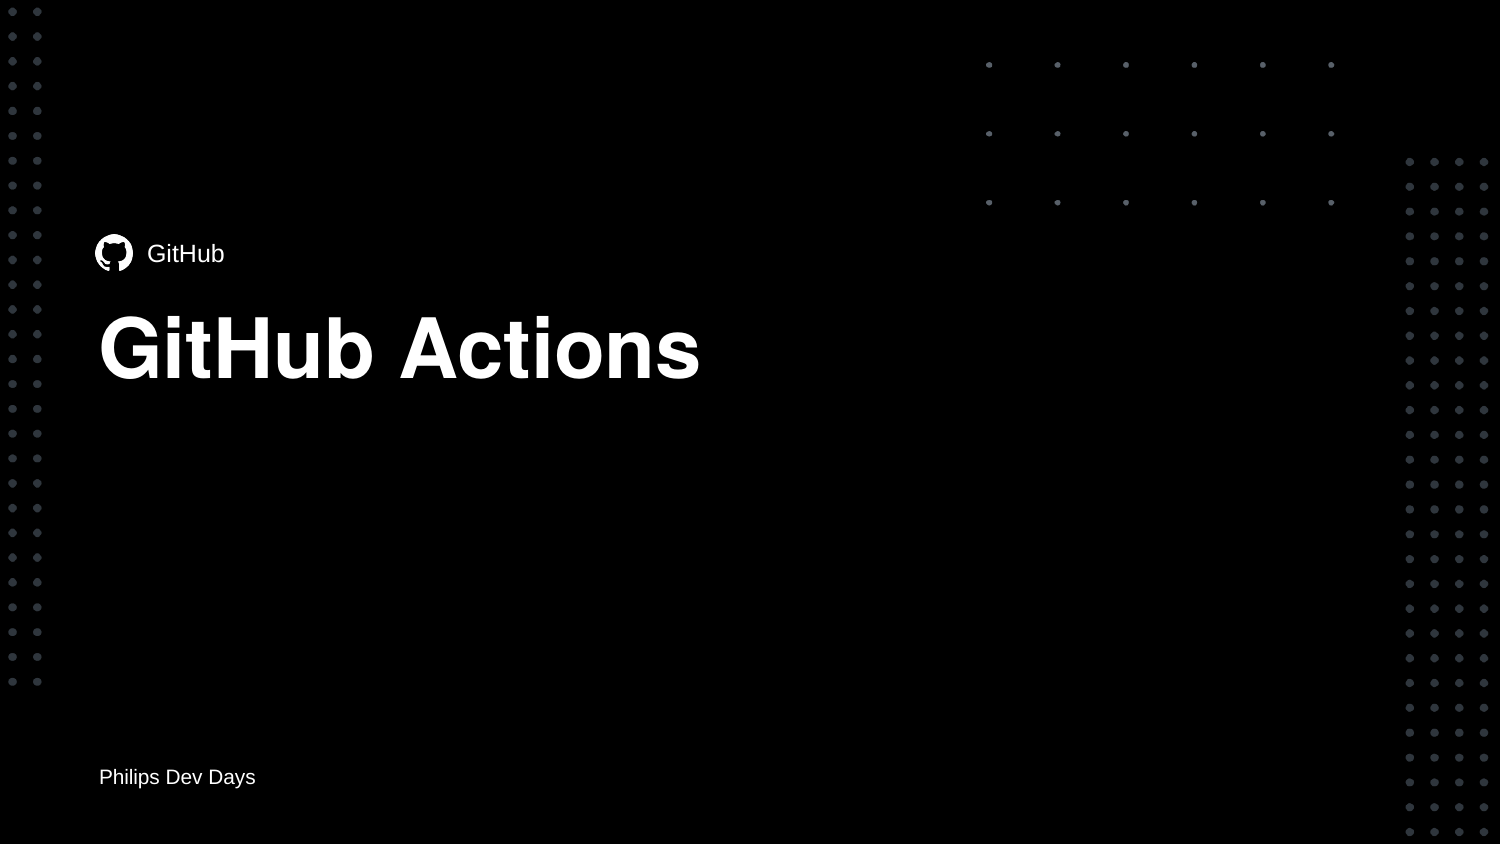

GitHub
# GitHub Actions
Philips Dev Days